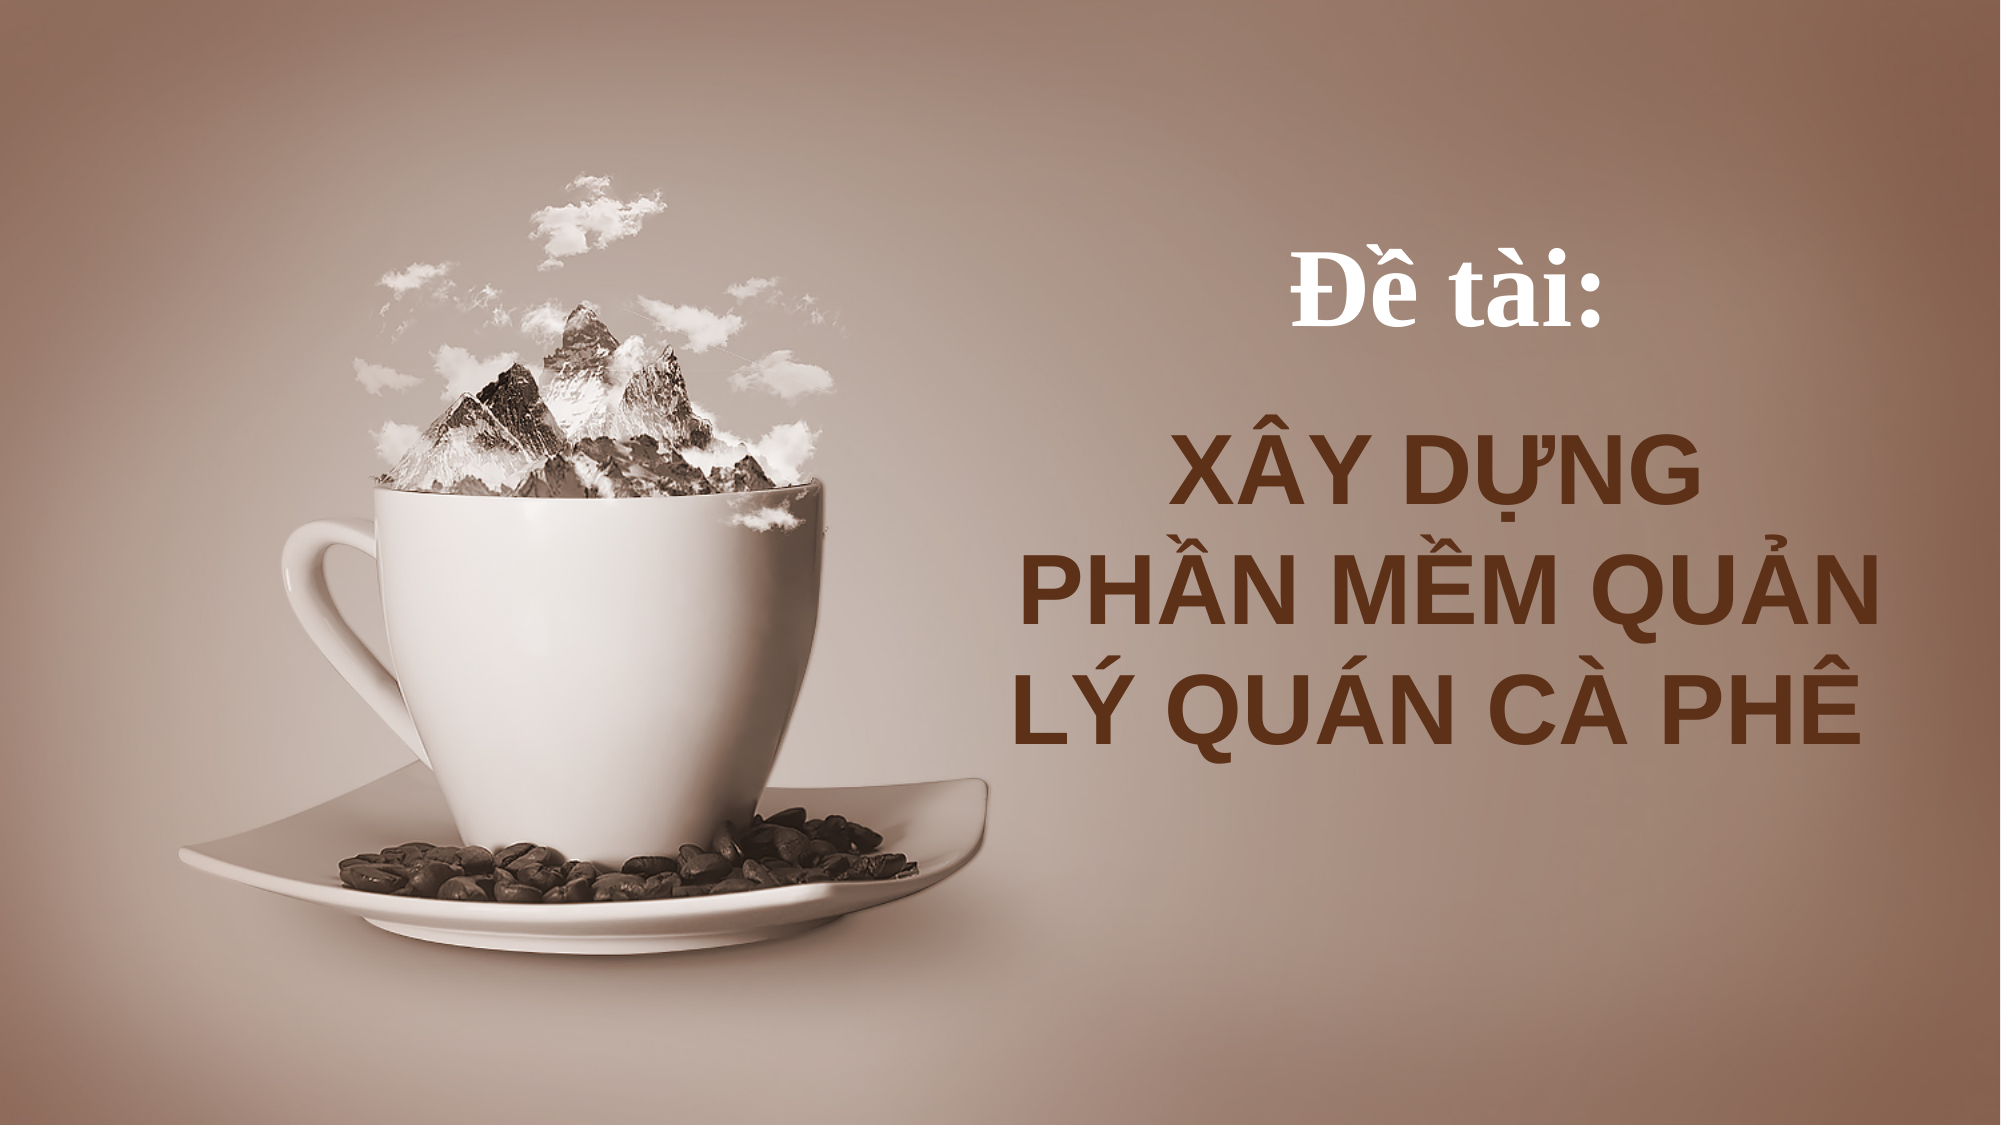

Đề tài:
XÂY DỰNG
PHẦN MỀM QUẢN LÝ QUÁN CÀ PHÊ